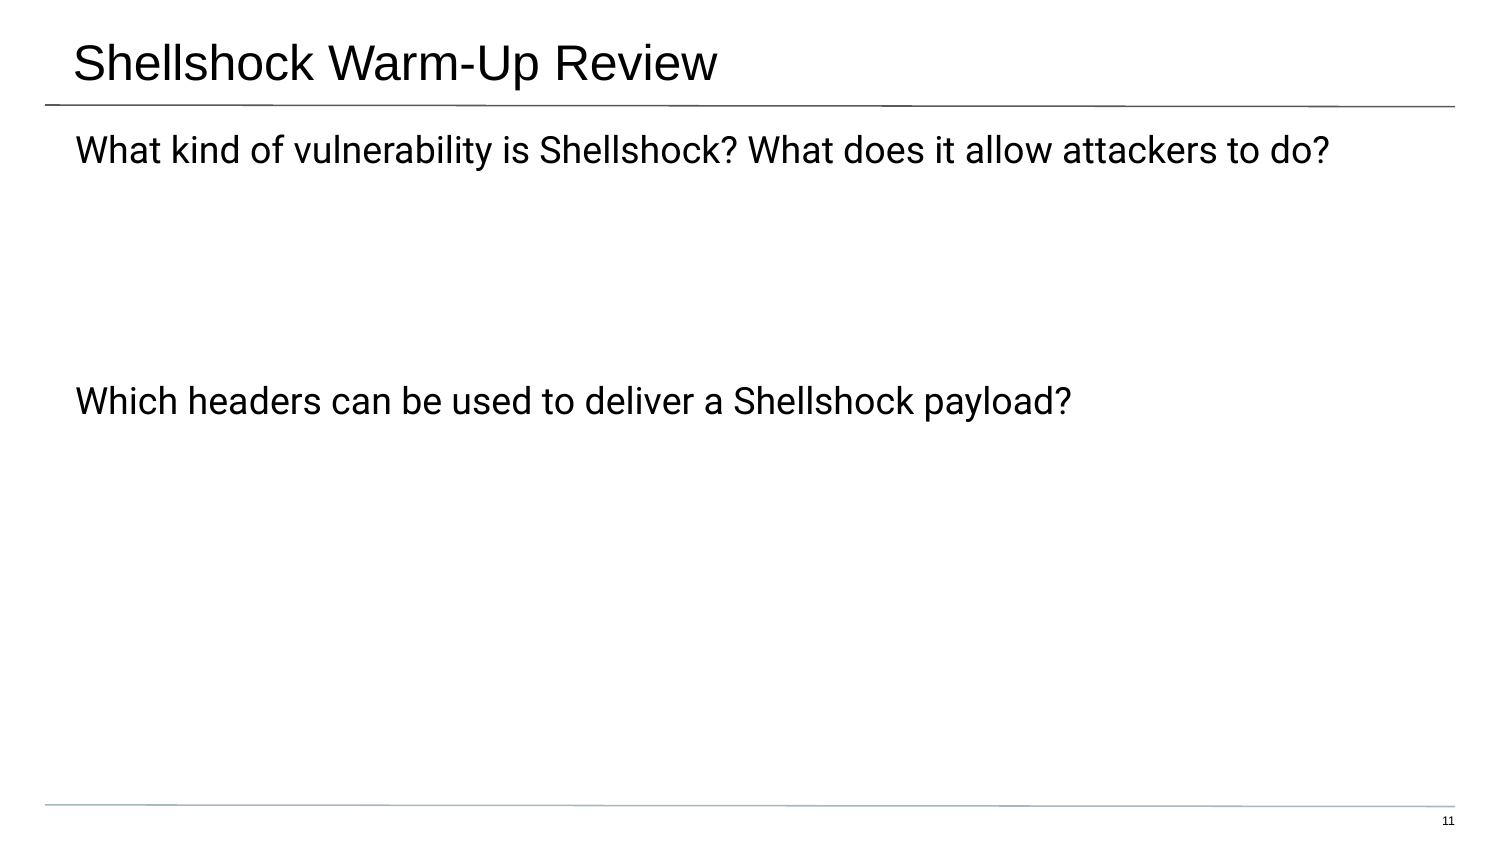

# Shellshock Warm-Up Review
What kind of vulnerability is Shellshock? What does it allow attackers to do?
Which headers can be used to deliver a Shellshock payload?

11